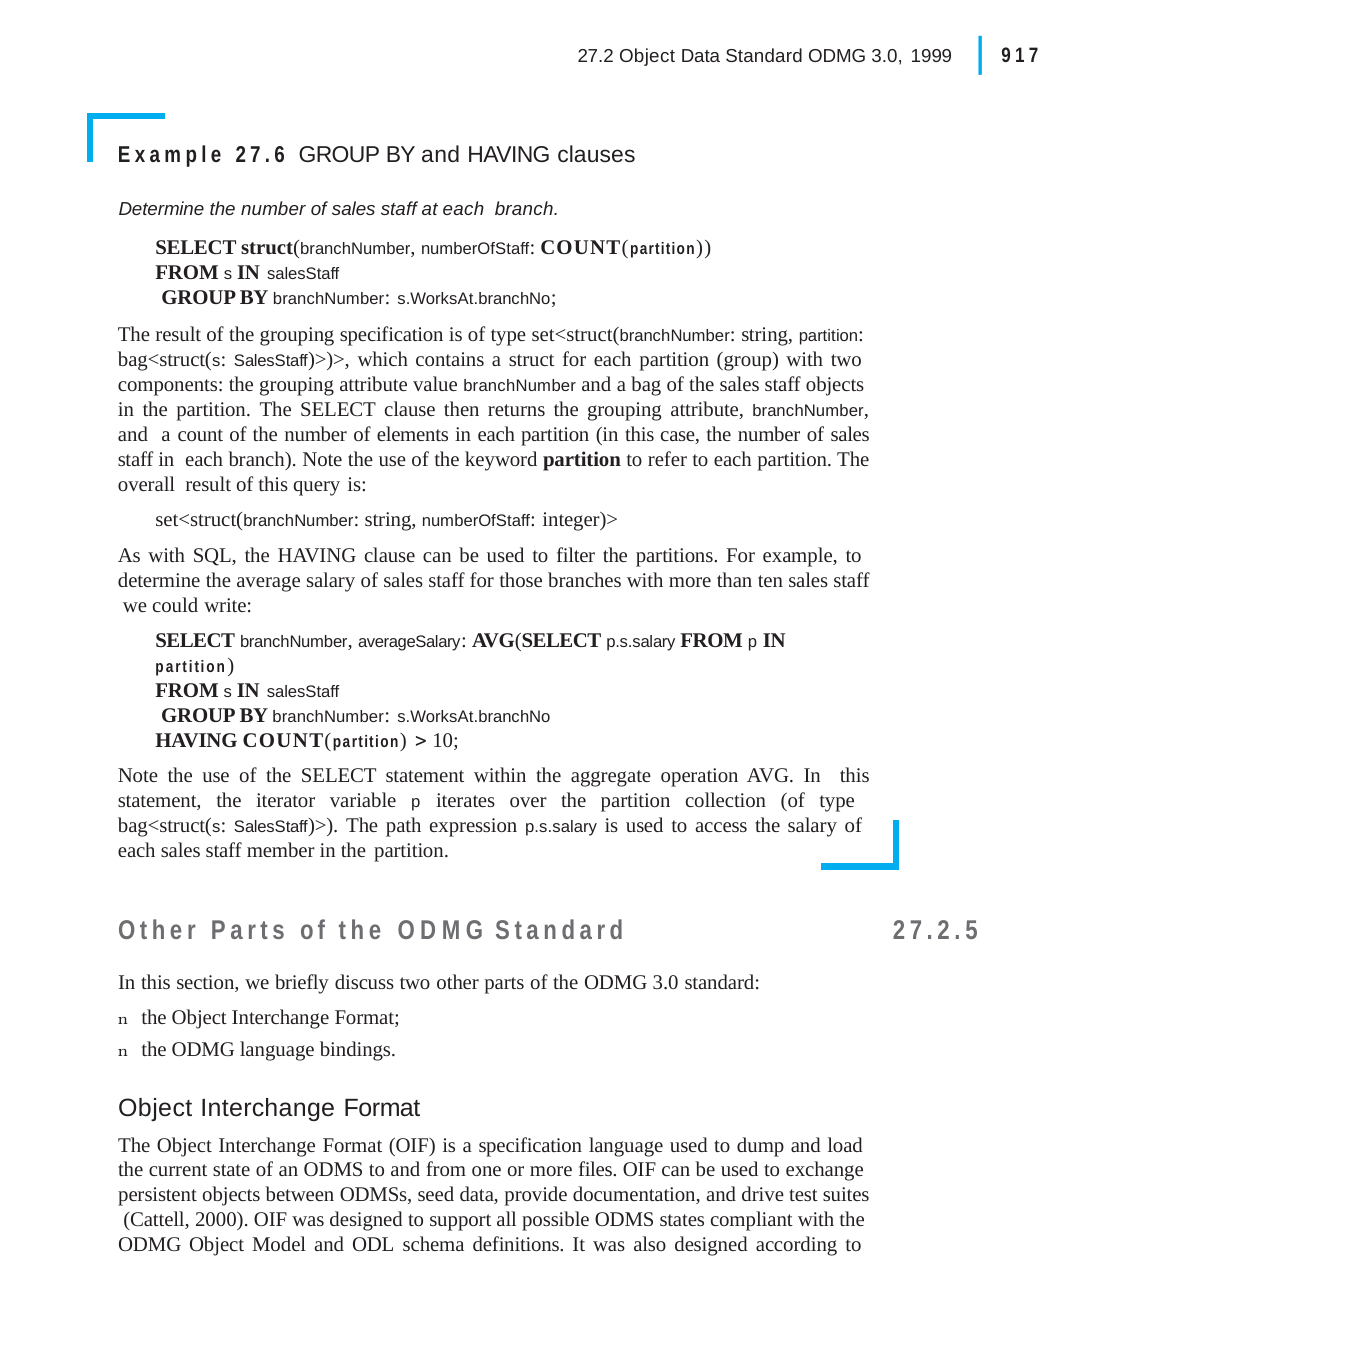

|
917
27.2 Object Data Standard ODMG 3.0, 1999

Example 27.6 GROUP BY and HAVING clauses

Determine the number of sales staff at each branch.
SELECT struct(branchNumber, numberOfStaff: COUNT(partition))  FROM s IN salesStaff
GROUP BY branchNumber: s.WorksAt.branchNo;
The result of the grouping specification is of type set<struct(branchNumber: string, partition:  bag<struct(s: SalesStaff)>)>, which contains a struct for each partition (group) with two  components: the grouping attribute value branchNumber and a bag of the sales staff objects  in the partition. The SELECT clause then returns the grouping attribute, branchNumber, and  a count of the number of elements in each partition (in this case, the number of sales staff in  each branch). Note the use of the keyword partition to refer to each partition. The overall  result of this query is:
set<struct(branchNumber: string, numberOfStaff: integer)>
As with SQL, the HAVING clause can be used to filter the partitions. For example, to  determine the average salary of sales staff for those branches with more than ten sales staff  we could write:
SELECT branchNumber, averageSalary: AVG(SELECT p.s.salary FROM p IN partition)
FROM s IN salesStaff
GROUP BY branchNumber: s.WorksAt.branchNo
HAVING COUNT(partition) > 10;
Note the use of the SELECT statement within the aggregate operation AVG. In  this statement, the iterator variable p iterates over the partition collection (of type  bag<struct(s: SalesStaff)>). The path expression p.s.salary is used to access the salary of  each sales staff member in the partition.

Other Parts of the ODMG Standard
In this section, we briefly discuss two other parts of the ODMG 3.0 standard:
n  the Object Interchange Format;
n  the ODMG language bindings.
27.2.5
Object Interchange Format
The Object Interchange Format (OIF) is a specification language used to dump and load  the current state of an ODMS to and from one or more files. OIF can be used to exchange  persistent objects between ODMSs, seed data, provide documentation, and drive test suites  (Cattell, 2000). OIF was designed to support all possible ODMS states compliant with the  ODMG Object Model and ODL schema definitions. It was also designed according to